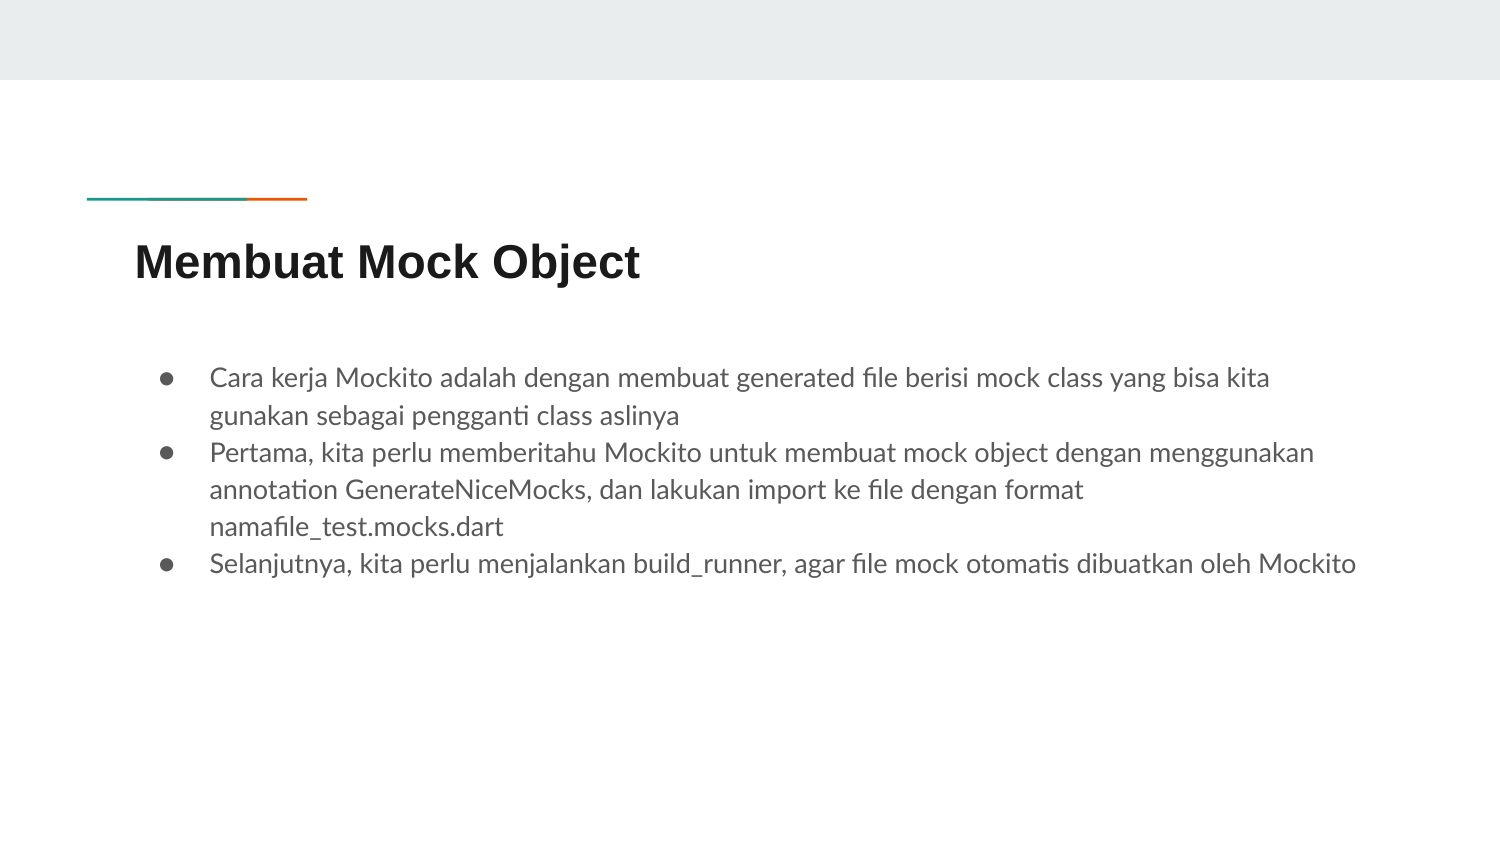

# Membuat Mock Object
Cara kerja Mockito adalah dengan membuat generated file berisi mock class yang bisa kita gunakan sebagai pengganti class aslinya
Pertama, kita perlu memberitahu Mockito untuk membuat mock object dengan menggunakan annotation GenerateNiceMocks, dan lakukan import ke file dengan format namafile_test.mocks.dart
Selanjutnya, kita perlu menjalankan build_runner, agar file mock otomatis dibuatkan oleh Mockito